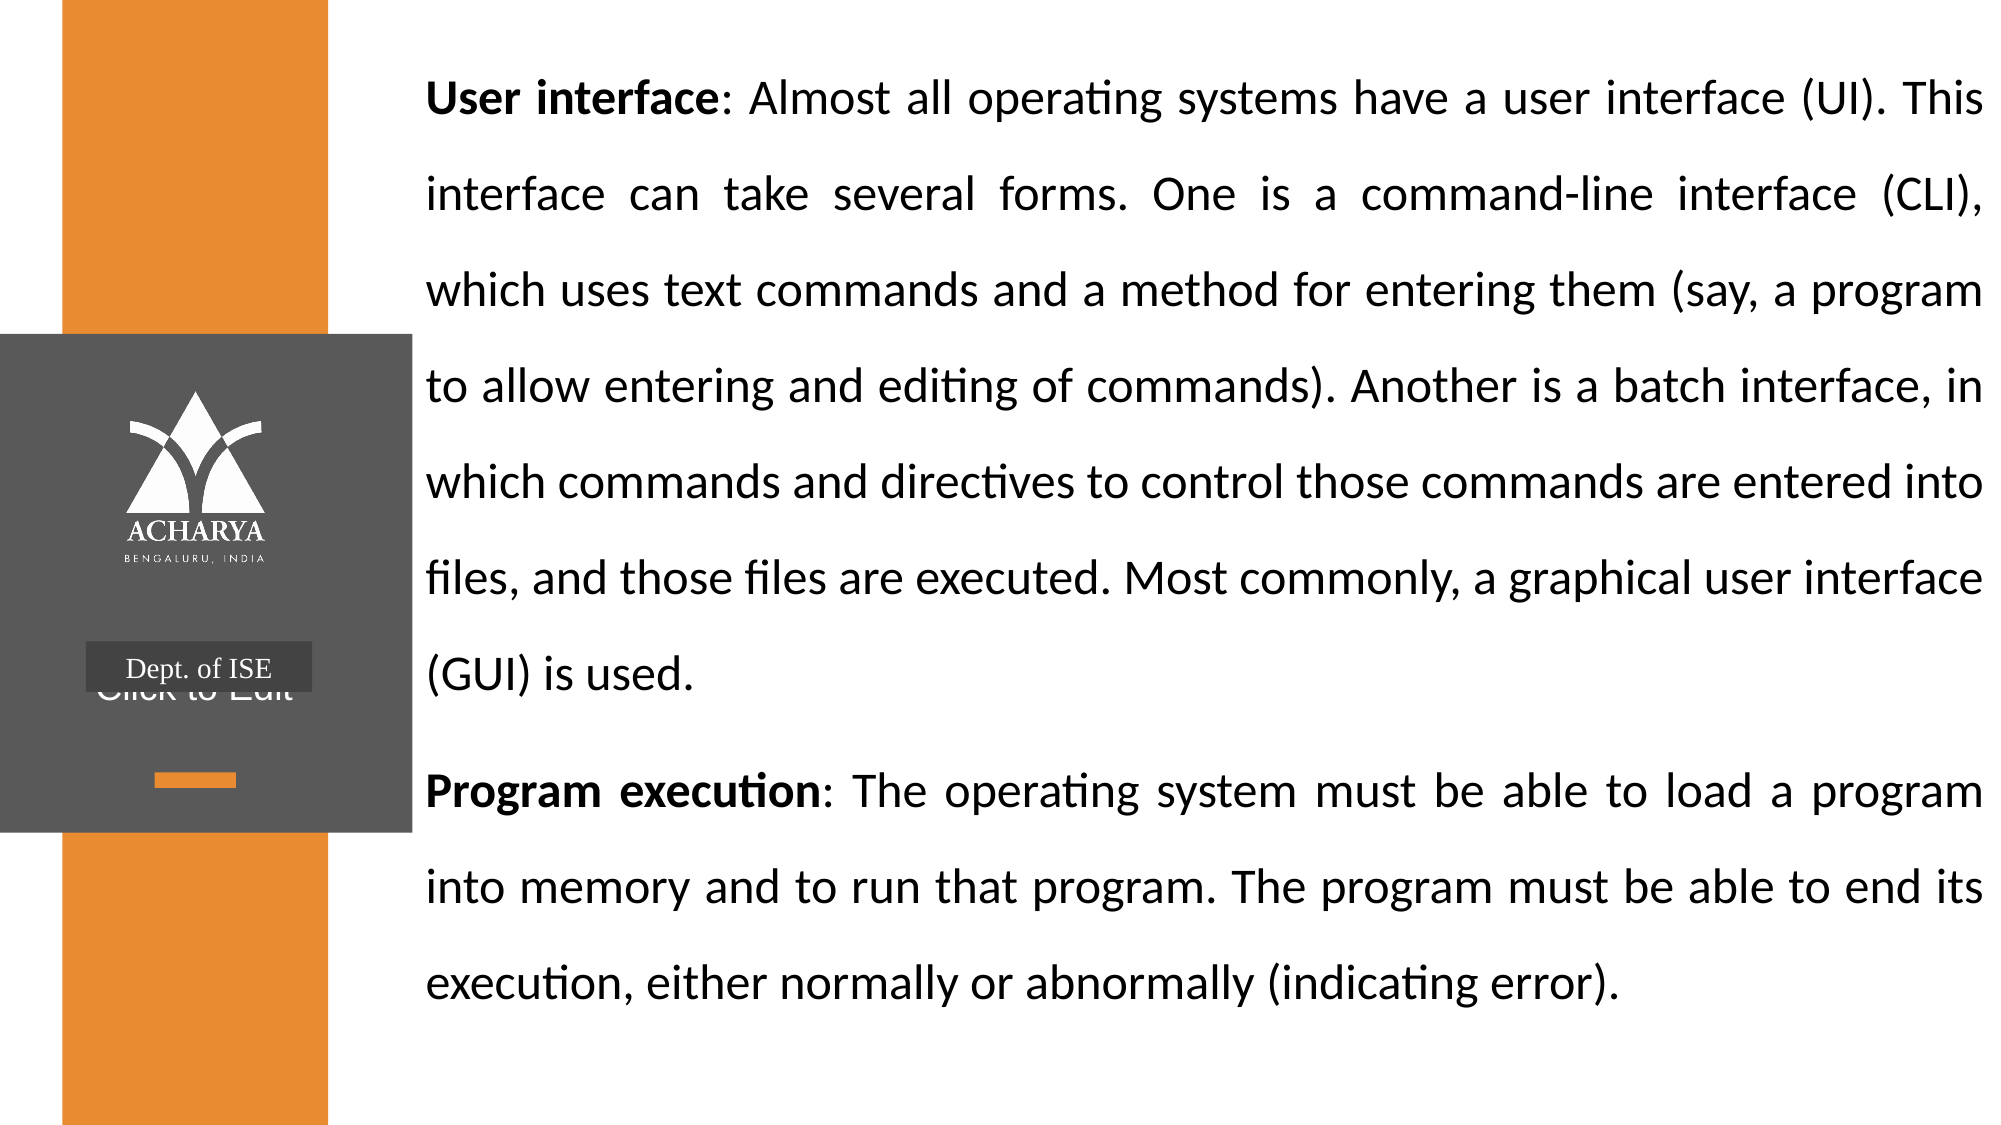

User interface: Almost all operating systems have a user interface (UI). This interface can take several forms. One is a command-line interface (CLI), which uses text commands and a method for entering them (say, a program to allow entering and editing of commands). Another is a batch interface, in which commands and directives to control those commands are entered into files, and those files are executed. Most commonly, a graphical user interface (GUI) is used.
Program execution: The operating system must be able to load a program into memory and to run that program. The program must be able to end its execution, either normally or abnormally (indicating error).

Dept. of ISE